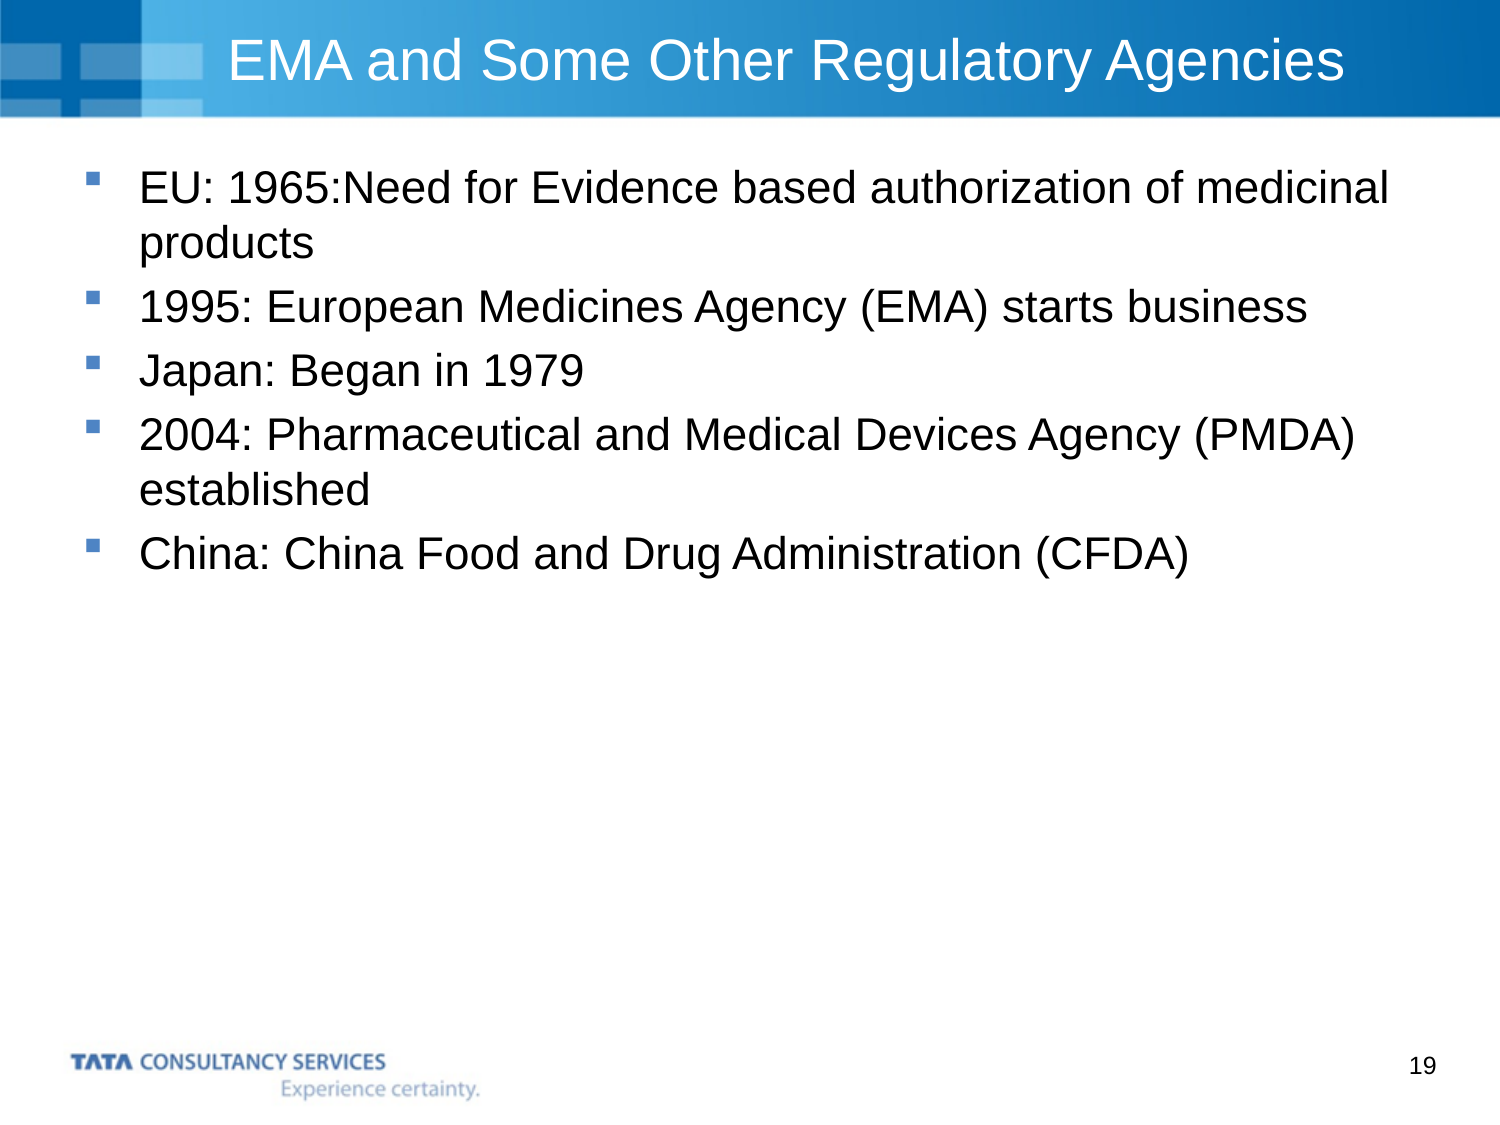

# EMA and Some Other Regulatory Agencies
EU: 1965:Need for Evidence based authorization of medicinal products
1995: European Medicines Agency (EMA) starts business
Japan: Began in 1979
2004: Pharmaceutical and Medical Devices Agency (PMDA) established
China: China Food and Drug Administration (CFDA)